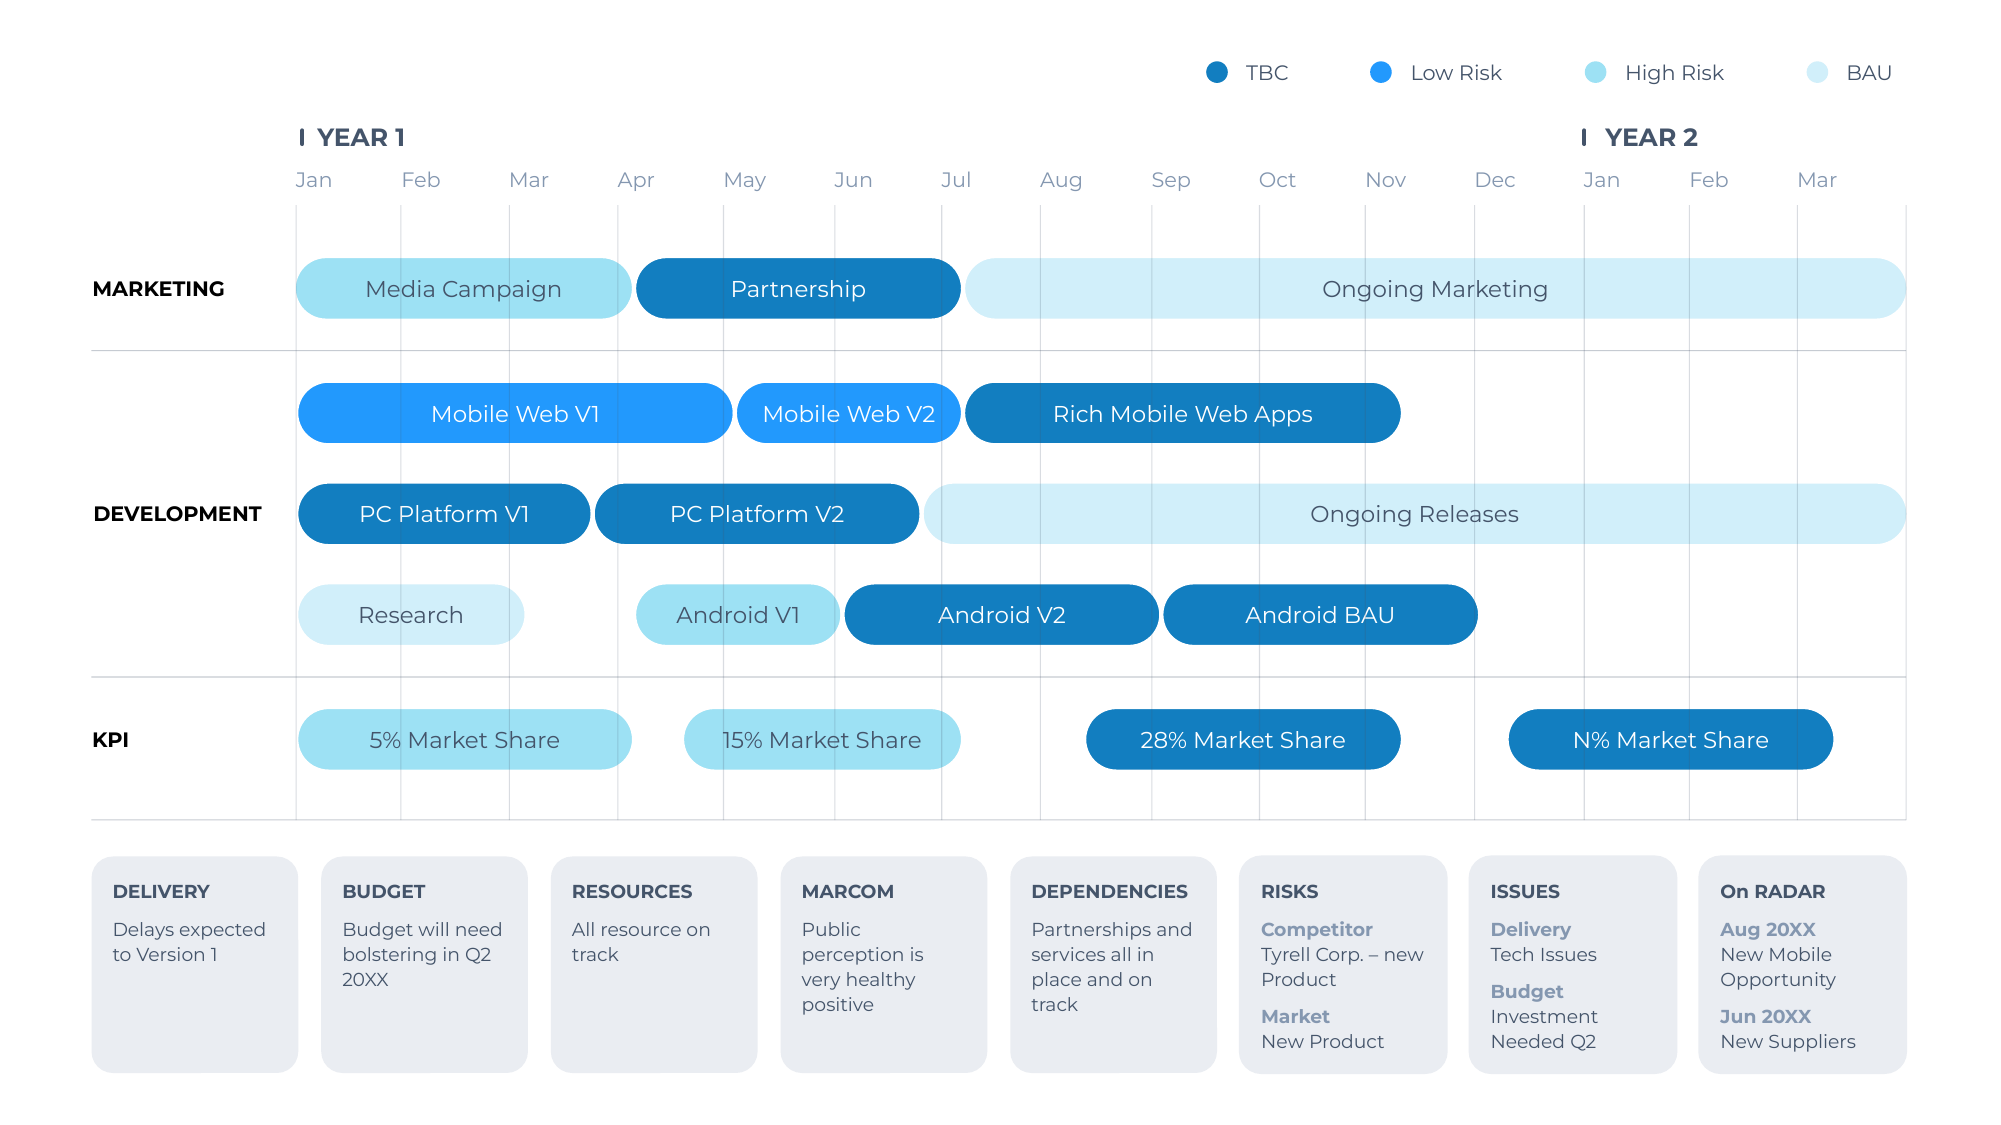

TBC

Low Risk

High Risk

BAU

YEAR 1
YEAR 2
Jan
Feb
Mar
Apr
May
Jun
Jul
Aug
Sep
Oct
Nov
Dec
Jan
Feb
Mar
Media Campaign
Partnership
Ongoing Marketing
MARKETING
DEVELOPMENT
KPI
Mobile Web V1
Mobile Web V2
Rich Mobile Web Apps
PC Platform V1
PC Platform V2
Ongoing Releases
Research
Android V1
Android V2
Android BAU
5% Market Share
15% Market Share
28% Market Share
N% Market Share
DELIVERY
Delays expected to Version 1
BUDGET
Budget will need bolstering in Q2 20XX
RESOURCES
All resource on track
MARCOM
Public perception is very healthy positive
DEPENDENCIES
Partnerships and services all in place and on track
RISKS
Competitor
Tyrell Corp. – new Product
Market
New Product
ISSUES
Delivery
Tech Issues
Budget
Investment Needed Q2
On RADAR
Aug 20XX
New Mobile Opportunity
Jun 20XX
New Suppliers